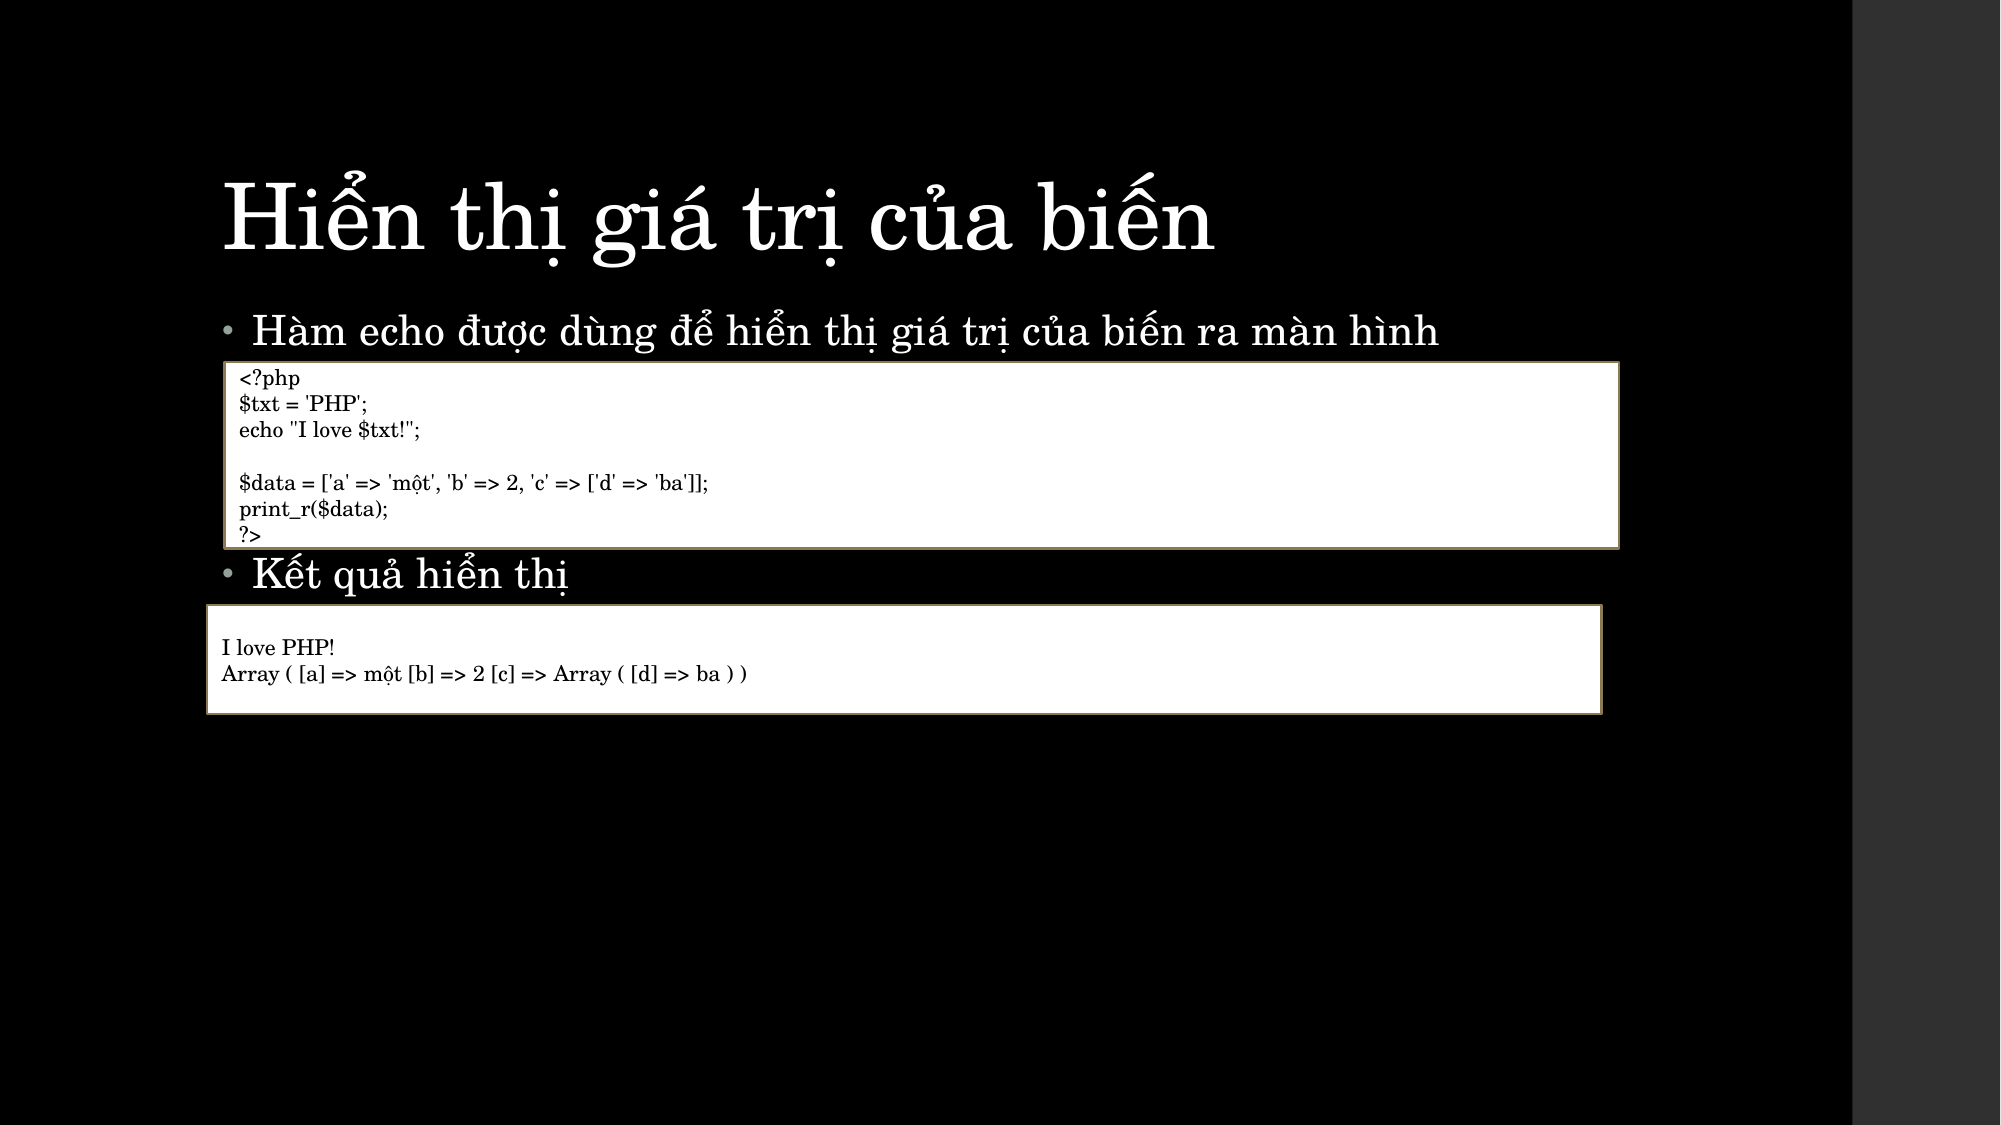

# Hiển thị giá trị của biến
Hàm echo được dùng để hiển thị giá trị của biến ra màn hình

Kết quả hiển thị
<?php
$txt = 'PHP';
echo "I love $txt!";

$data = ['a' => 'một', 'b' => 2, 'c' => ['d' => 'ba']];
print_r($data);
?>
I love PHP!
Array ( [a] => một [b] => 2 [c] => Array ( [d] => ba ) )